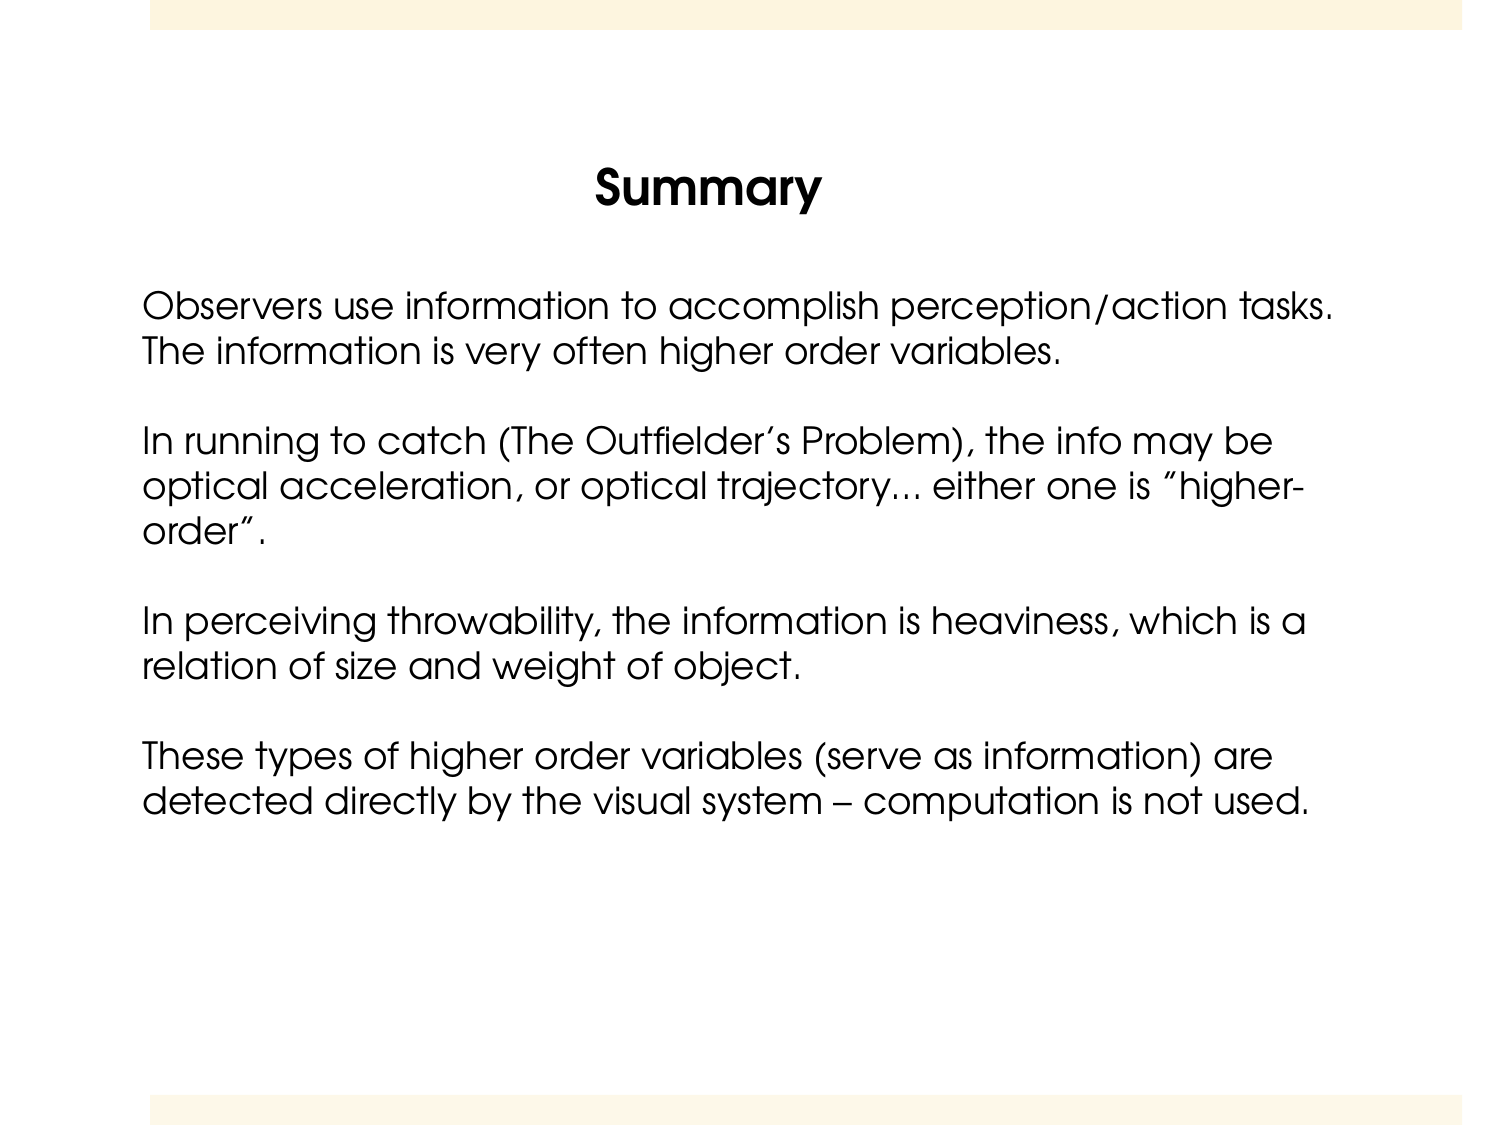

Summary
Observers use information to accomplish perception/action tasks. The information is very often higher order variables.

In running to catch (The Outfielder’s Problem), the info may be optical acceleration, or optical trajectory… either one is ”higher-order”.

In perceiving throwability, the information is heaviness, which is a relation of size and weight of object.

These types of higher order variables (serve as information) are detected directly by the visual system – computation is not used.